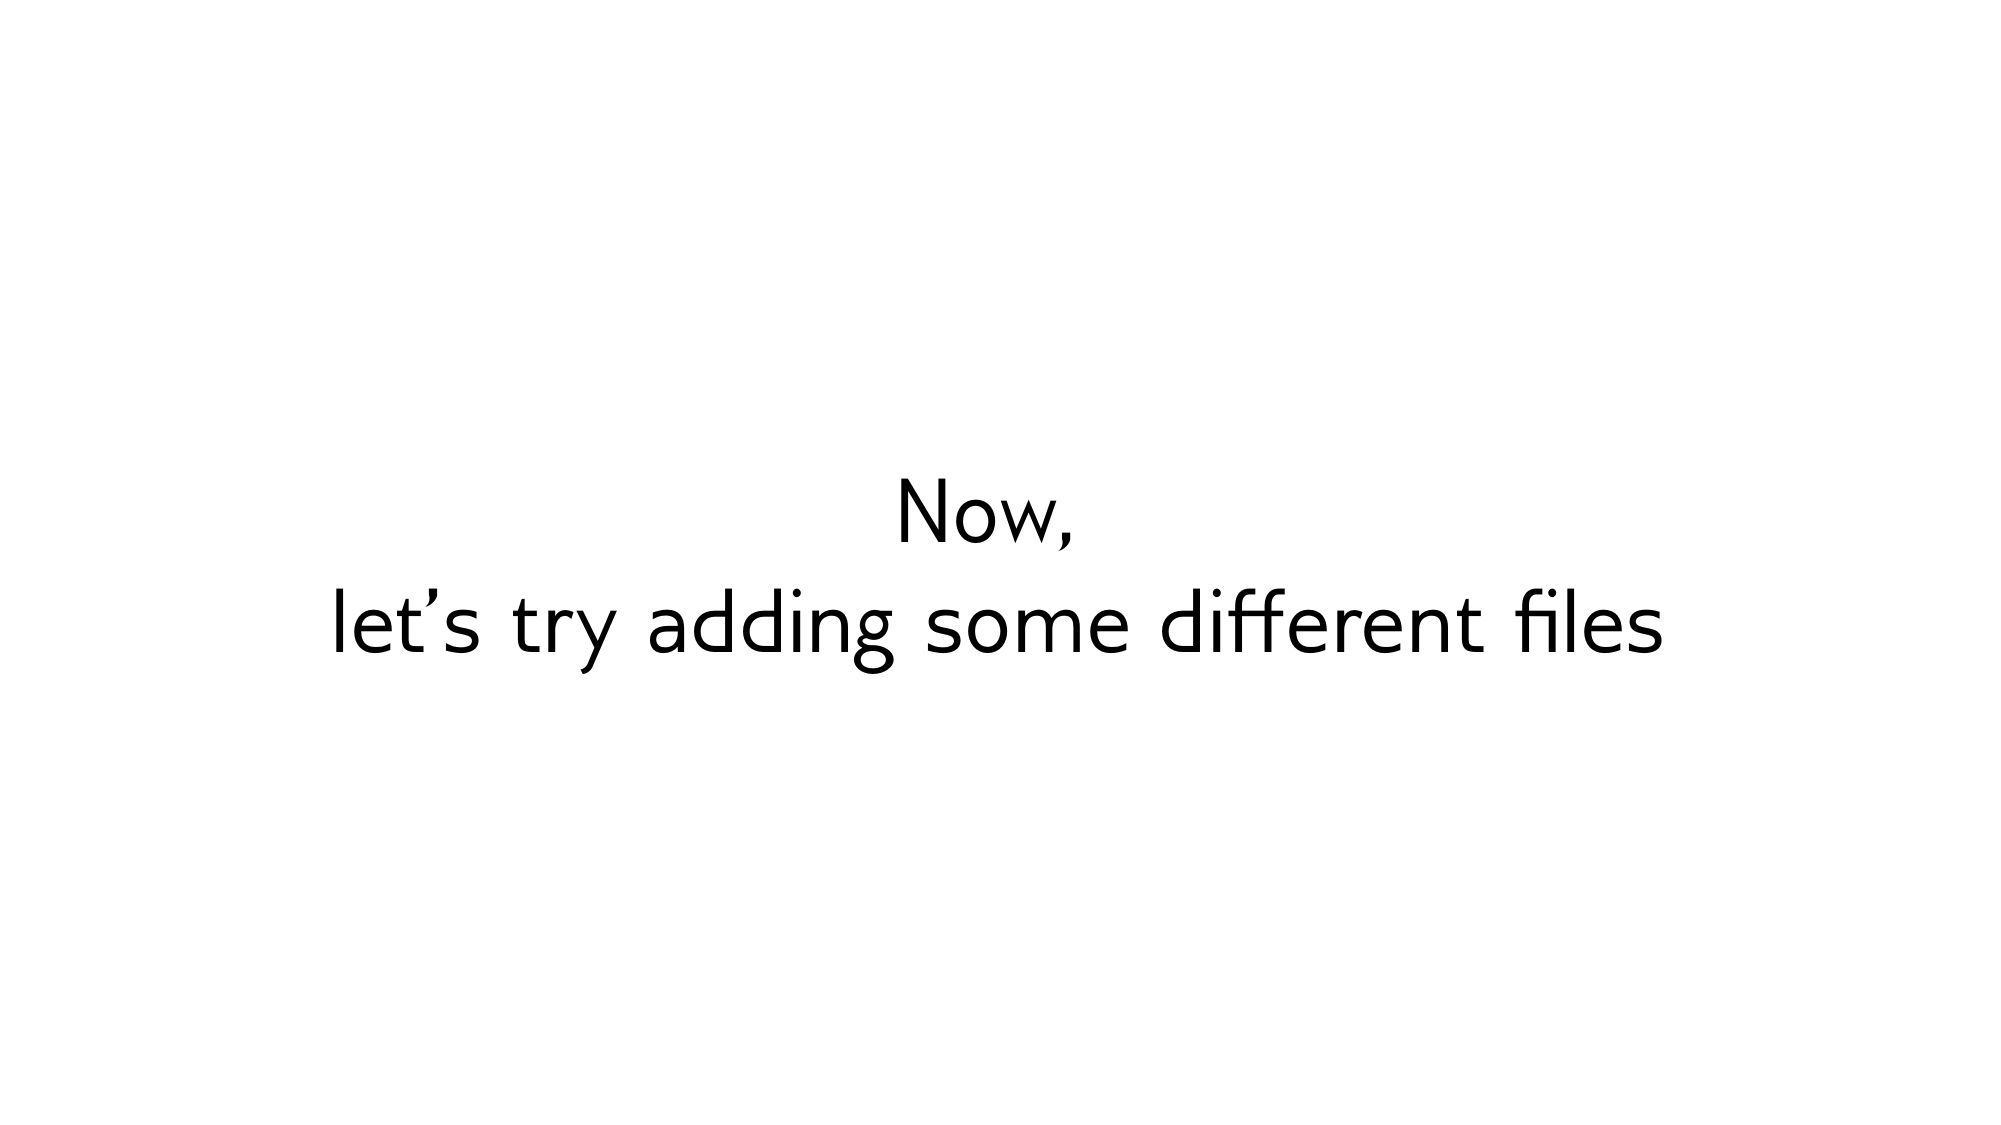

Now,
let’s try adding some different files